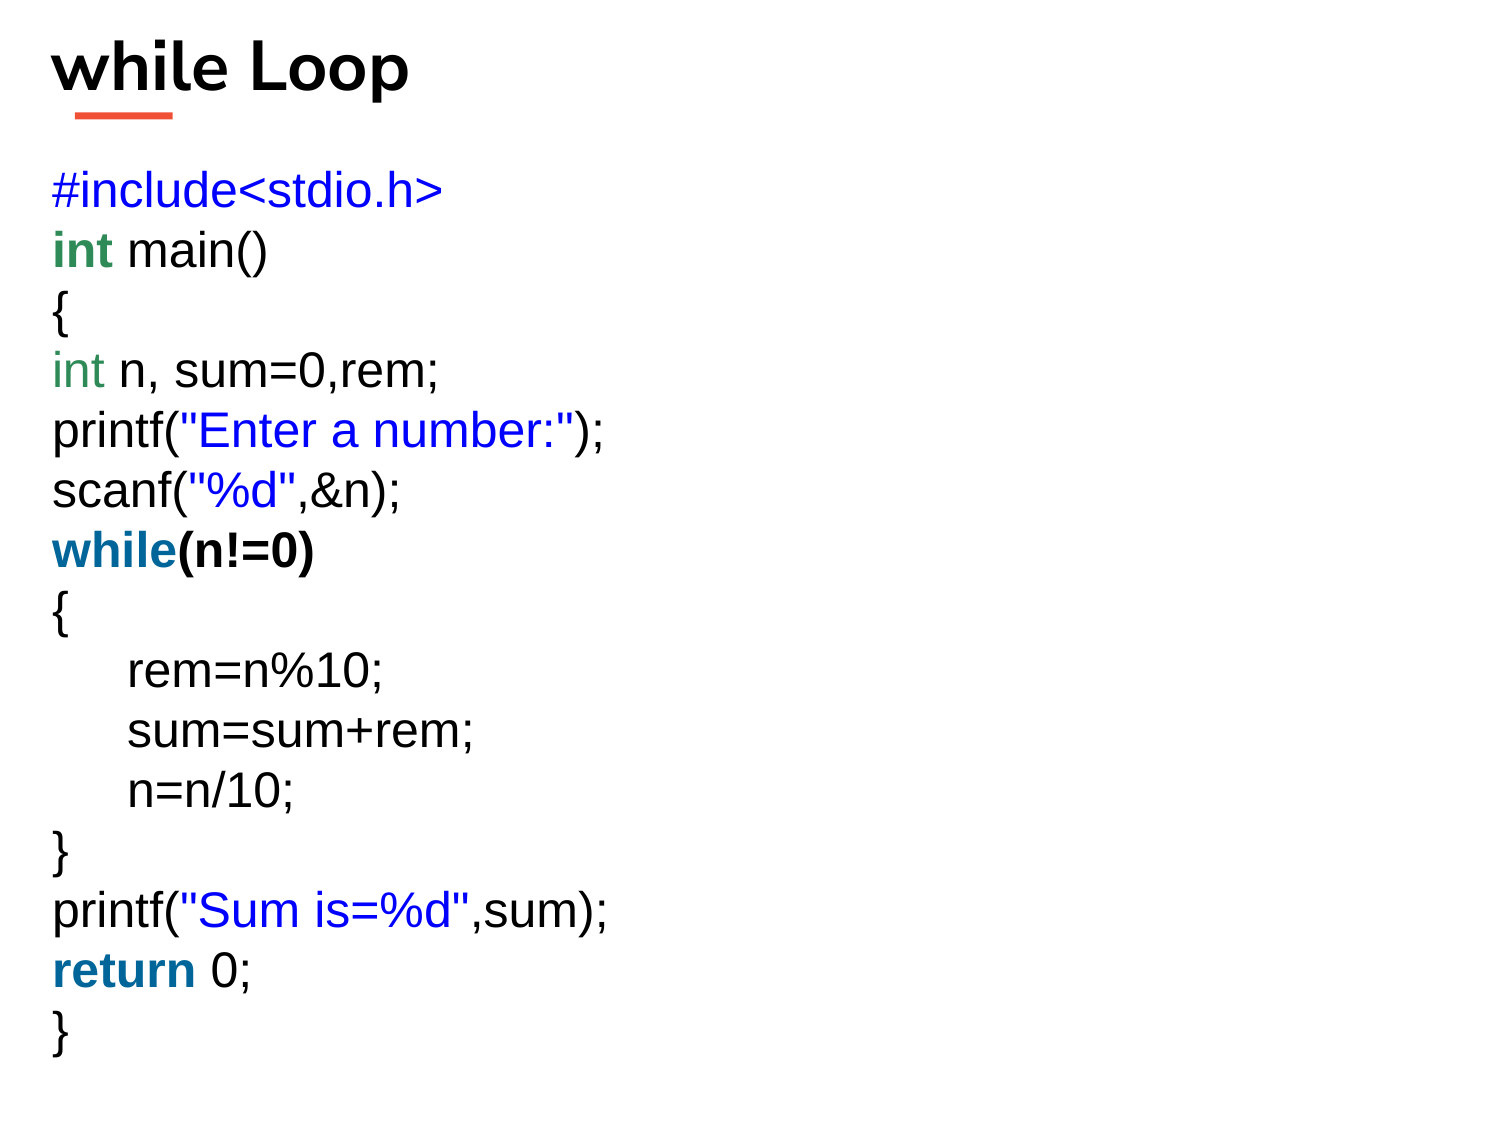

while Loop

#include<stdio.h>
int main()
{
int n, sum=0,rem;
printf("Enter a number:");
scanf("%d",&n);
while(n!=0)
{
rem=n%10;
sum=sum+rem;
n=n/10;
}
printf("Sum is=%d",sum);
return 0;
}